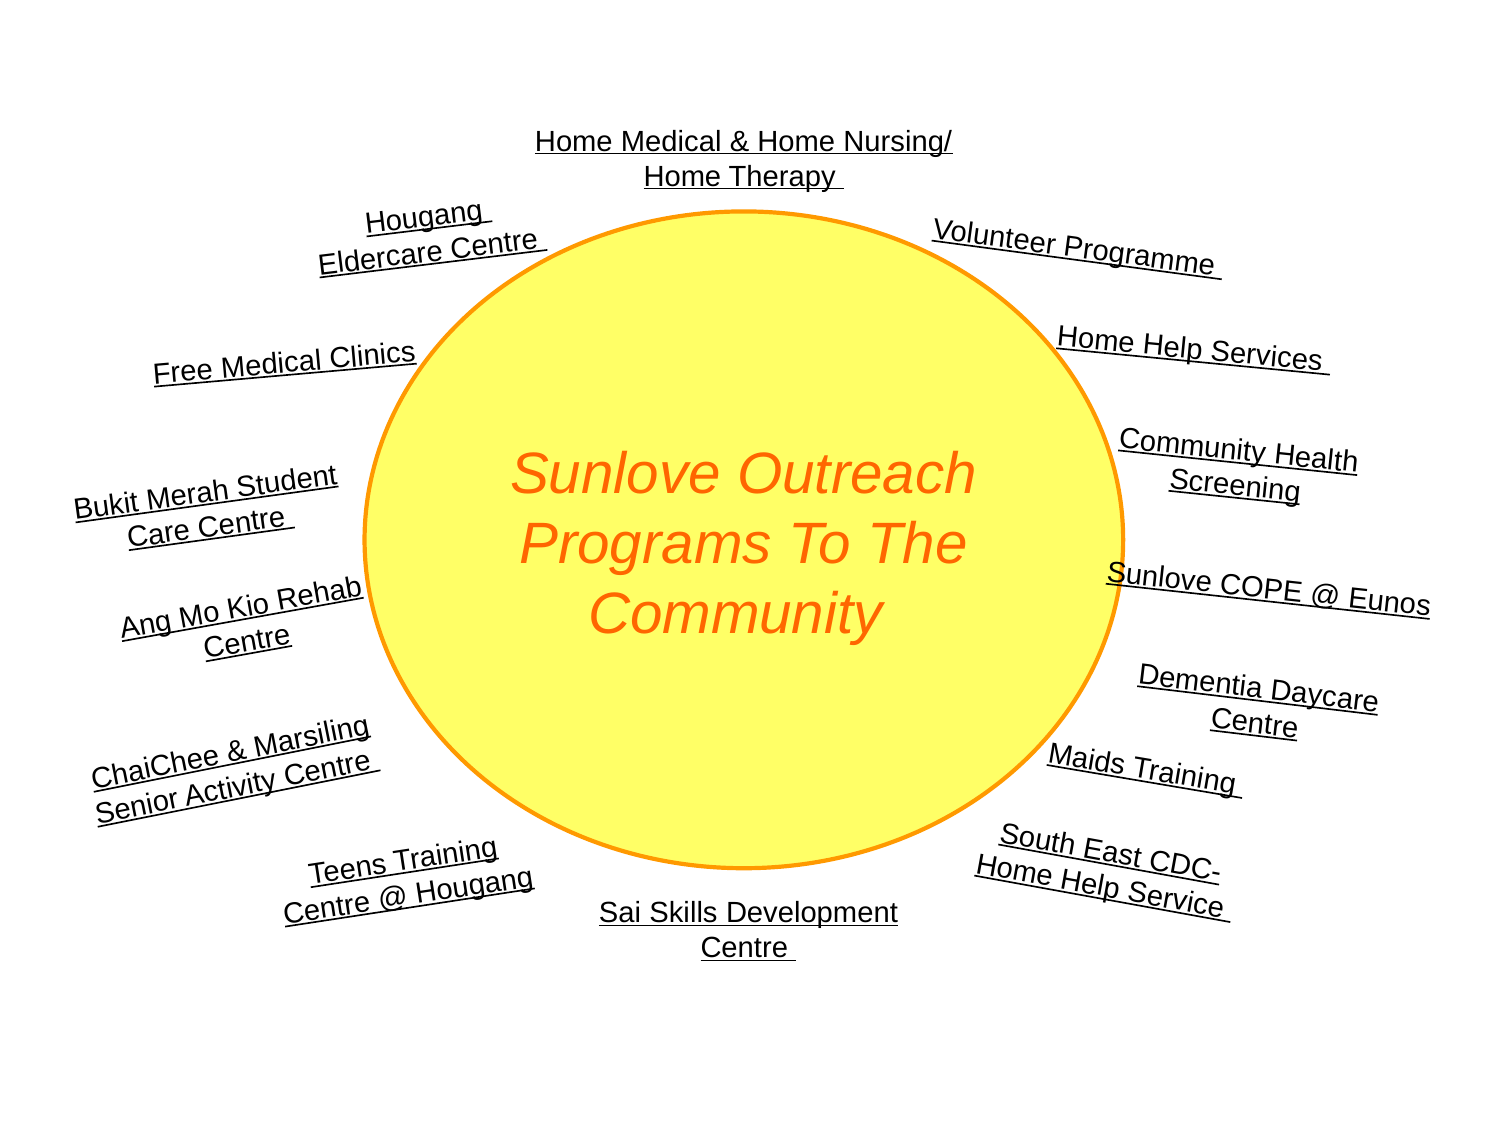

Home Medical & Home Nursing/ Home Therapy
Hougang
Eldercare Centre
Sunlove Outreach Programs To The Community
Volunteer Programme
Home Help Services
Free Medical Clinics
Community Health Screening
Bukit Merah Student Care Centre
Sunlove COPE @ Eunos
Ang Mo Kio Rehab Centre
Dementia Daycare Centre
ChaiChee & Marsiling Senior Activity Centre
Maids Training
South East CDC-Home Help Service
Teens Training Centre @ Hougang
Sai Skills Development Centre